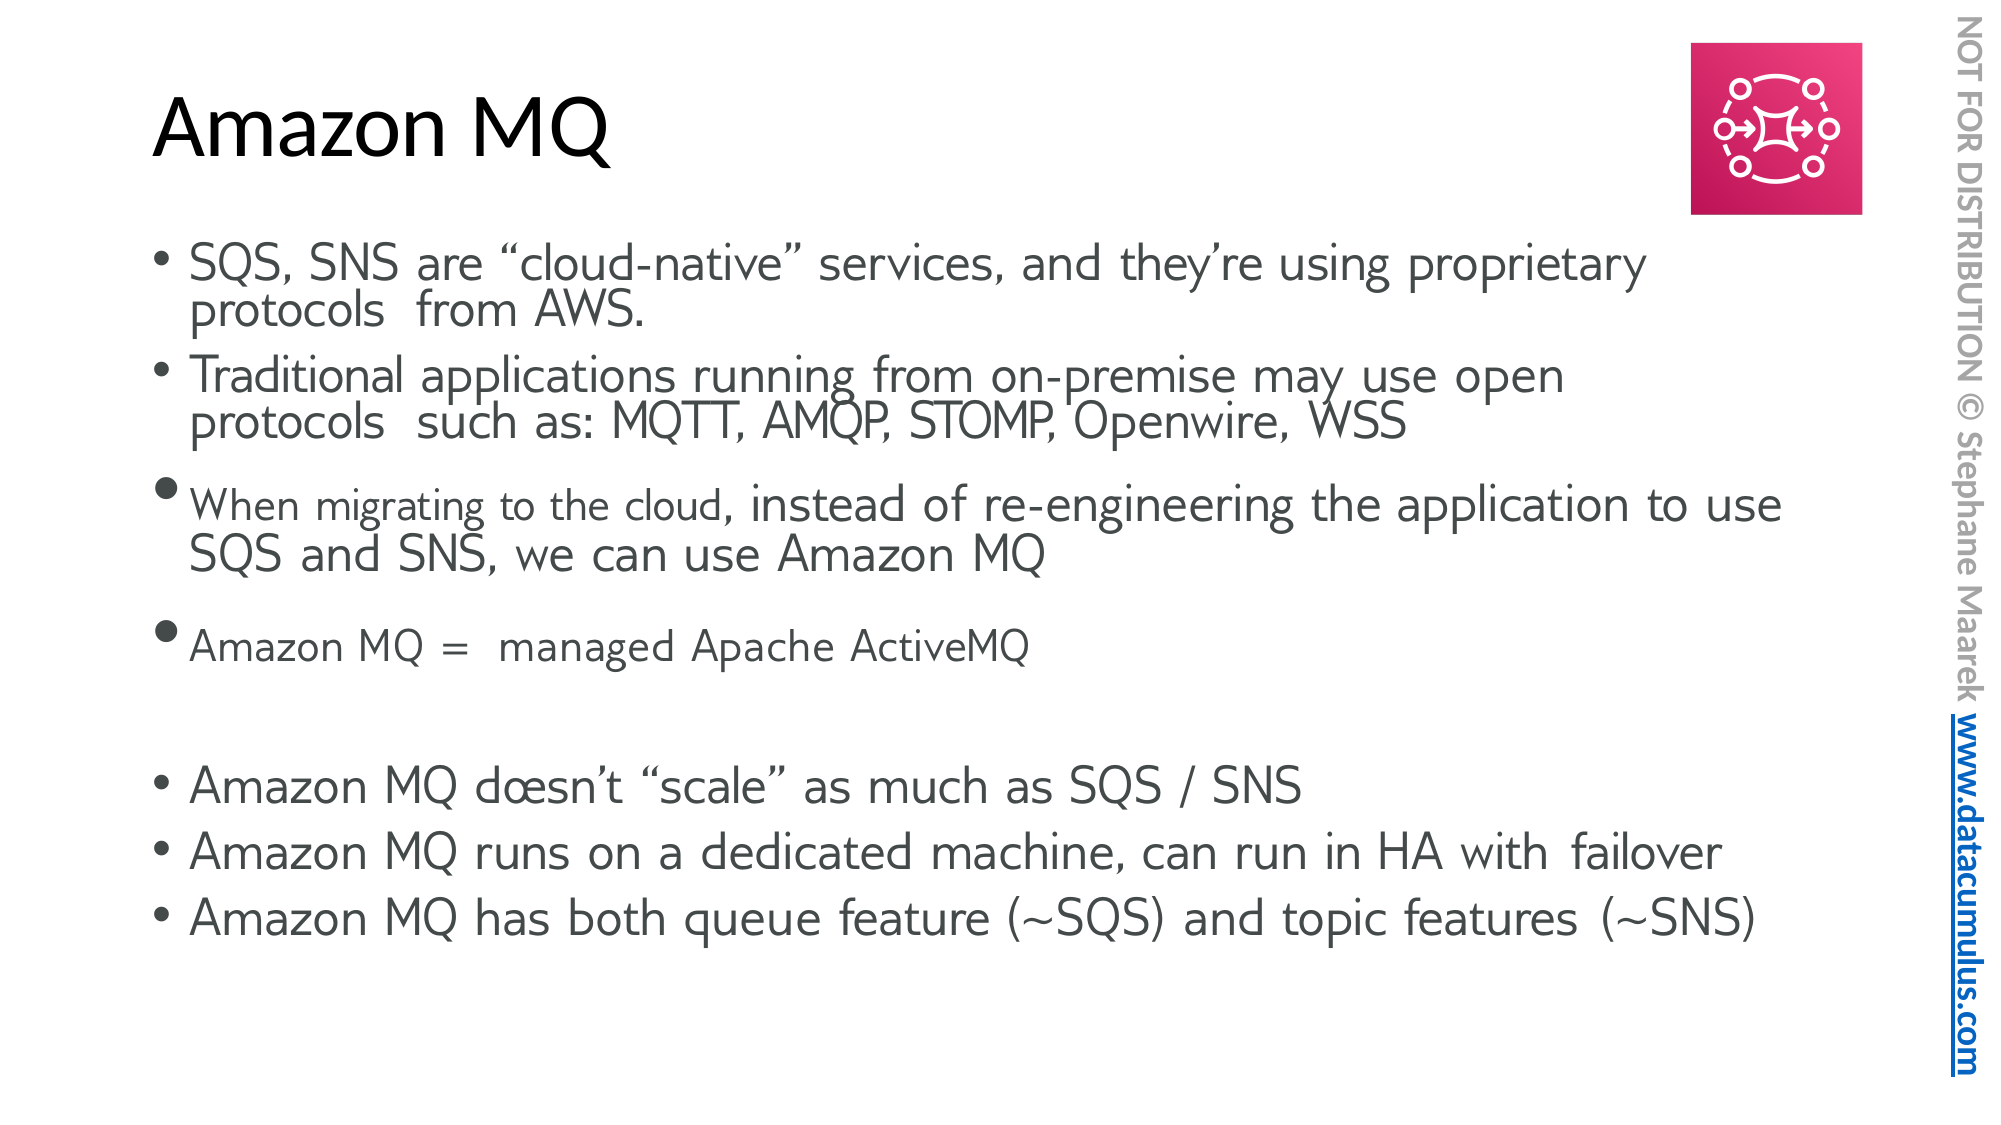

NOT FOR DISTRIBUTION © Stephane Maarek www.datacumulus.com

# Amazon MQ
SQS, SNS are “cloud-native” services, and they’re using proprietary protocols  from AWS.
Traditional applications running from on-premise may use open protocols  such as: MQTT, AMQP, STOMP, Openwire, WSS
When migrating to the cloud, instead of re-engineering the application to use  SQS and SNS, we can use Amazon MQ
Amazon MQ = managed Apache ActiveMQ

Amazon MQ doesn’t “scale” as much as SQS / SNS
Amazon MQ runs on a dedicated machine, can run in HA with failover
Amazon MQ has both queue feature (~SQS) and topic features (~SNS)
© Stephane Maarek